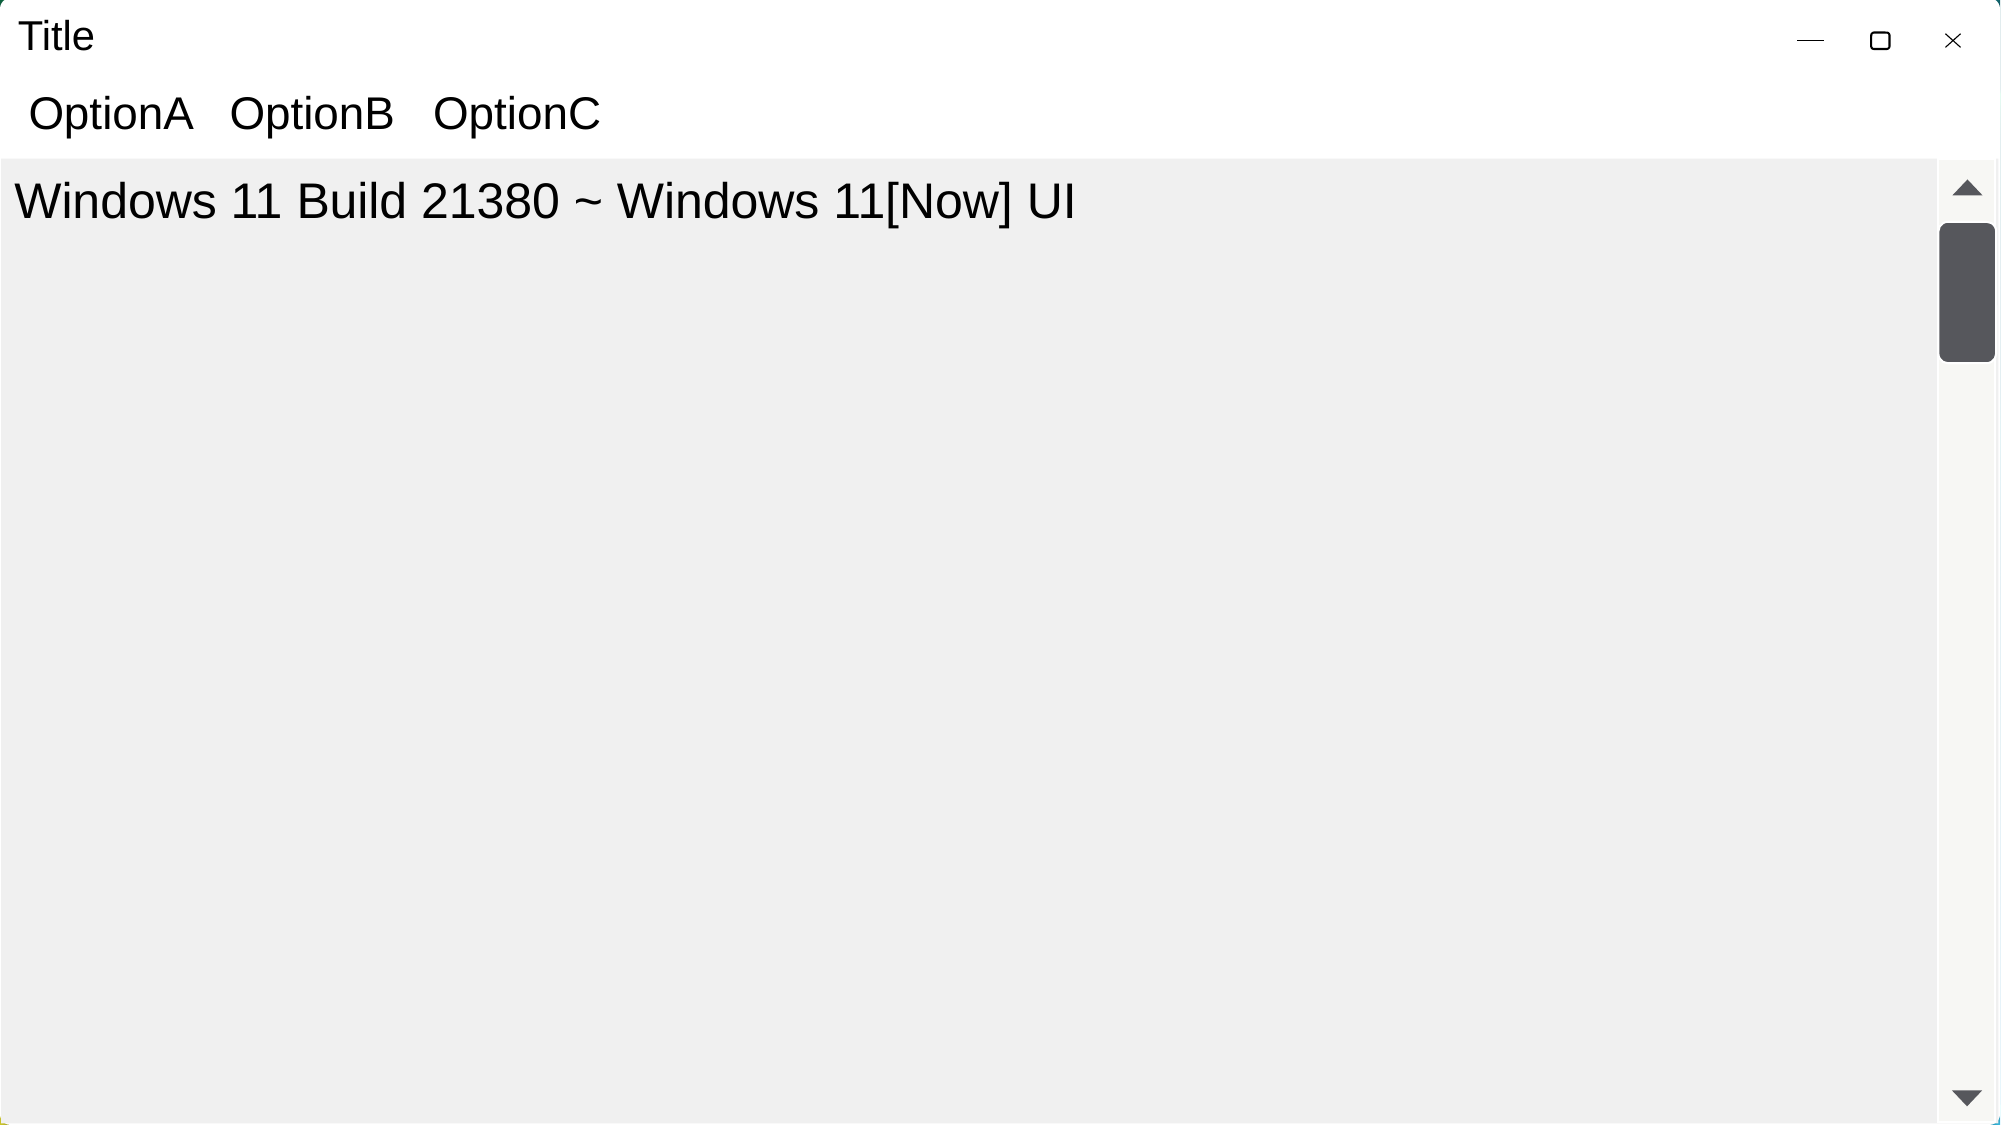

Title

 OptionA   OptionB   OptionC

Windows 11 Build 21380 ~ Windows 11[Now] UI